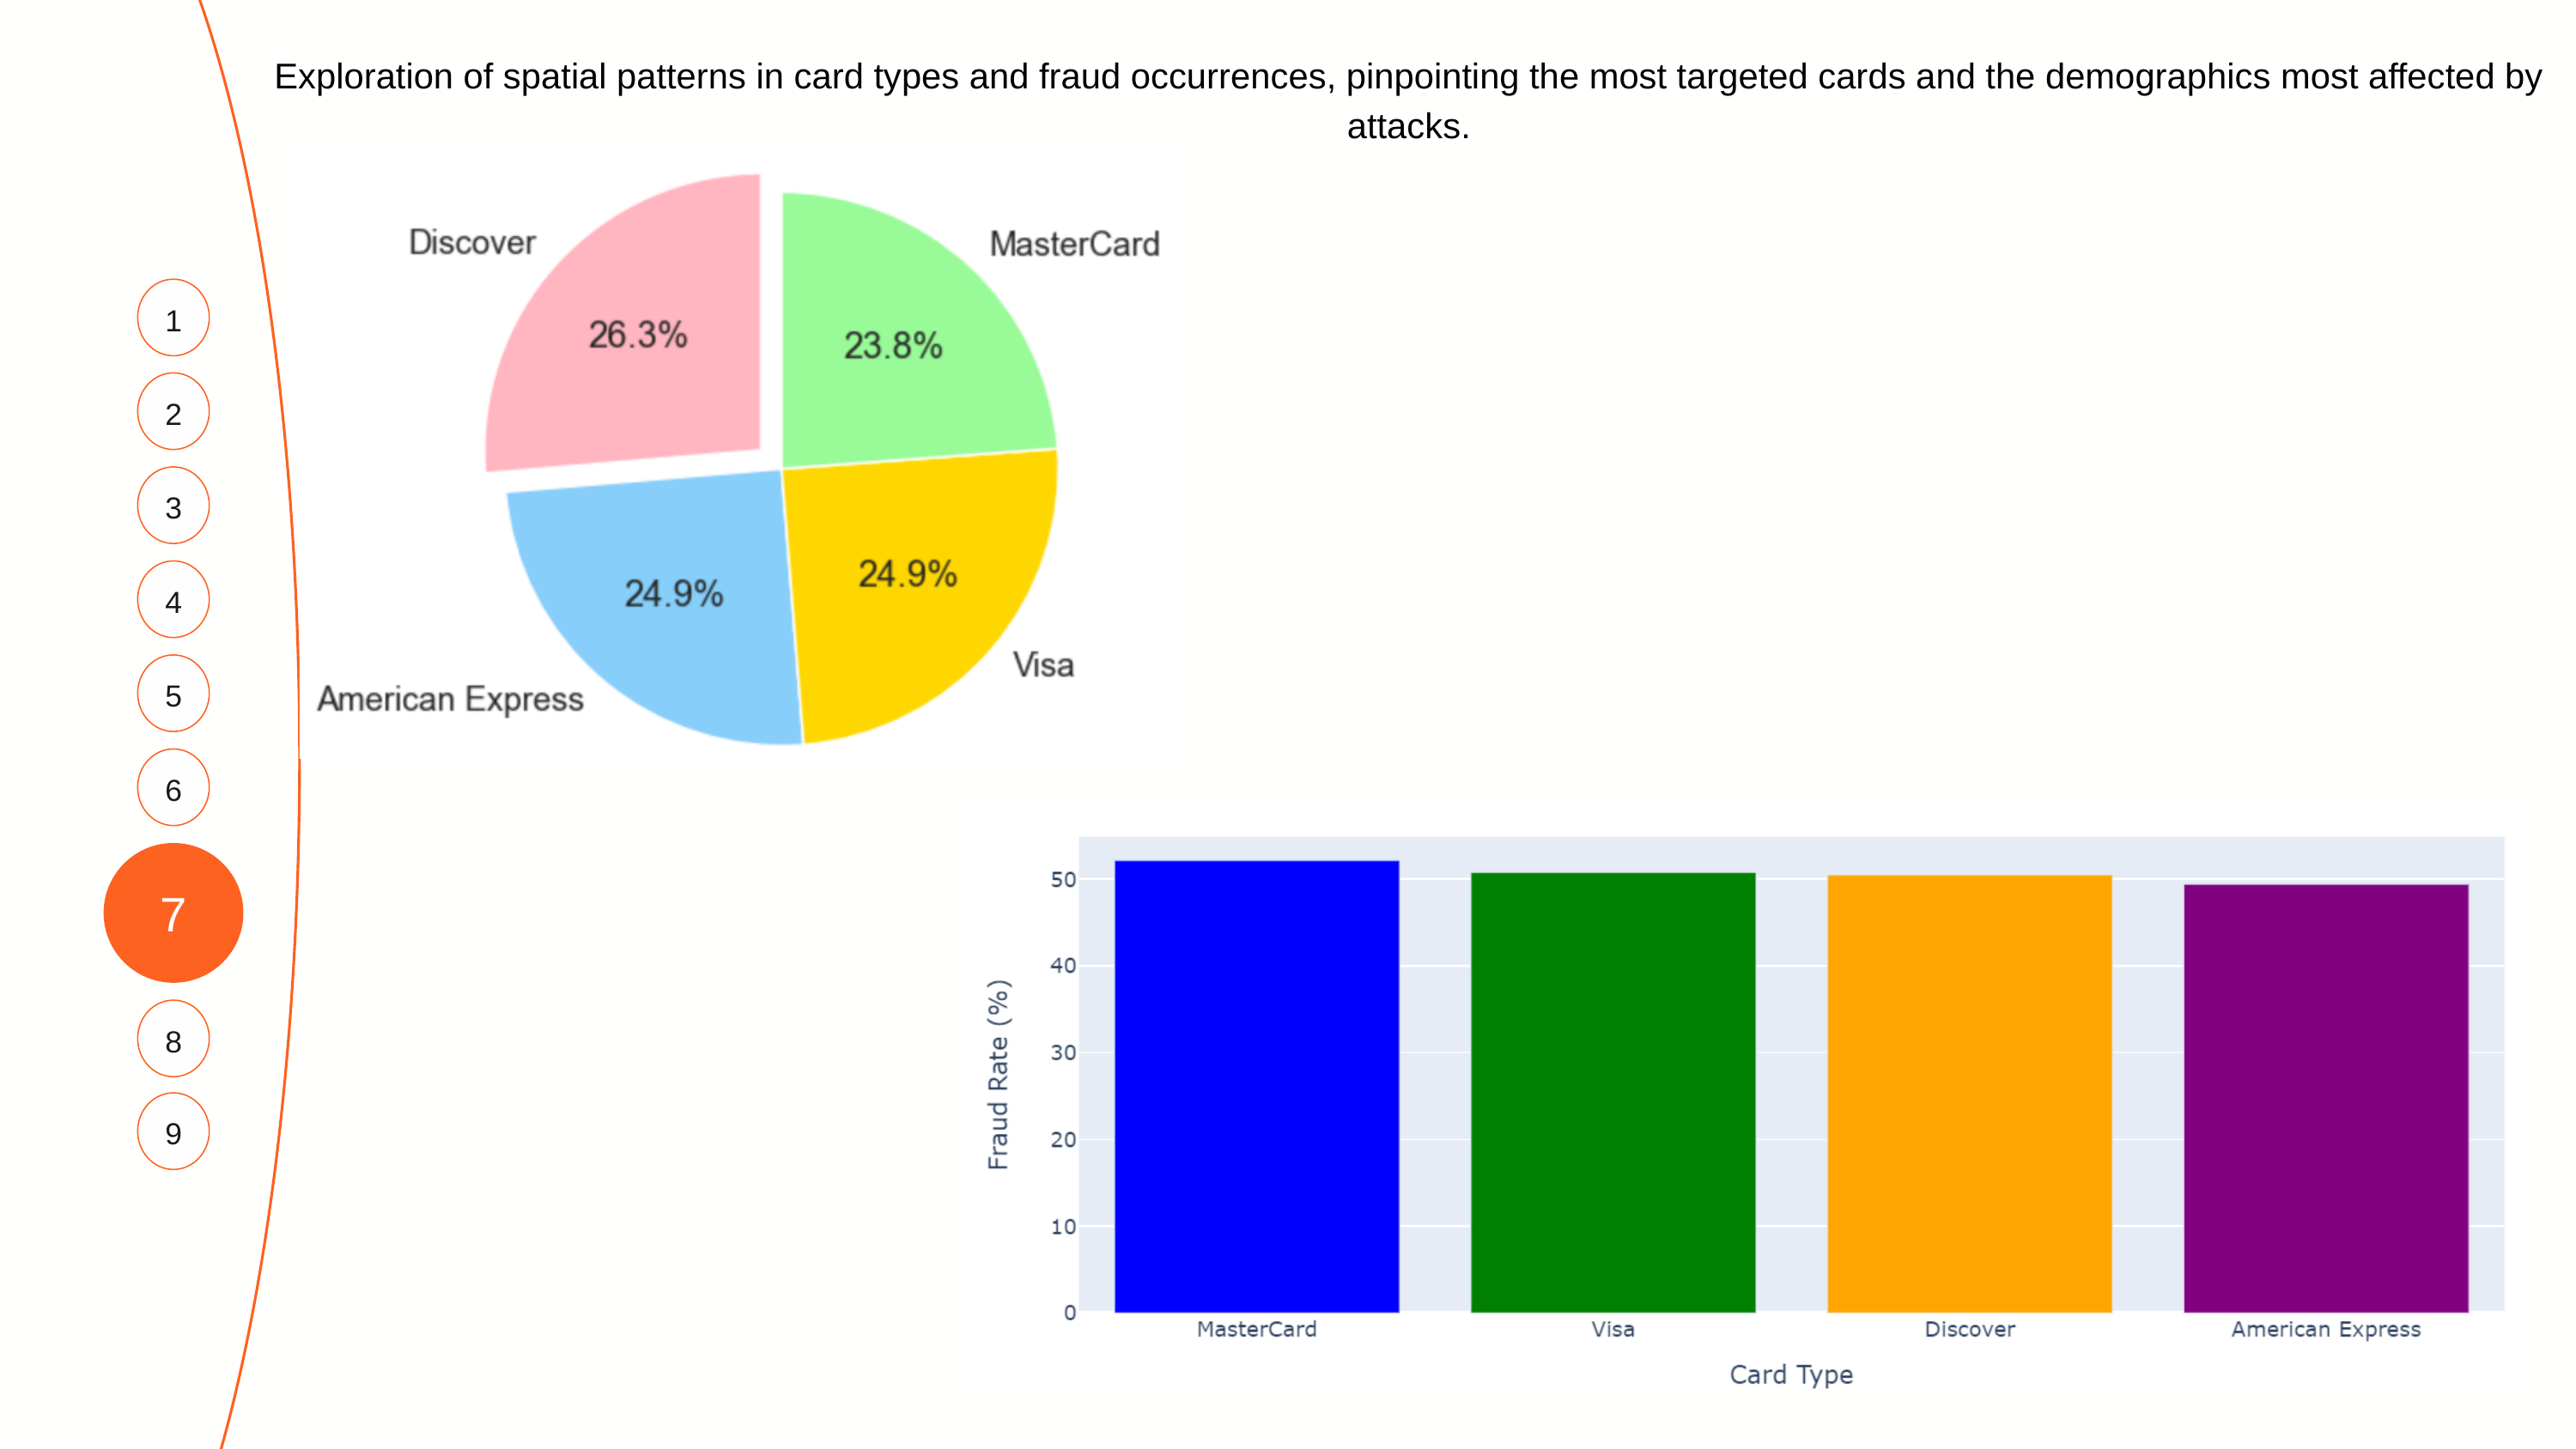

Exploration of spatial patterns in card types and fraud occurrences, pinpointing the most targeted cards and the demographics most affected by attacks.

1

2

3

4

5

6

7

8

9